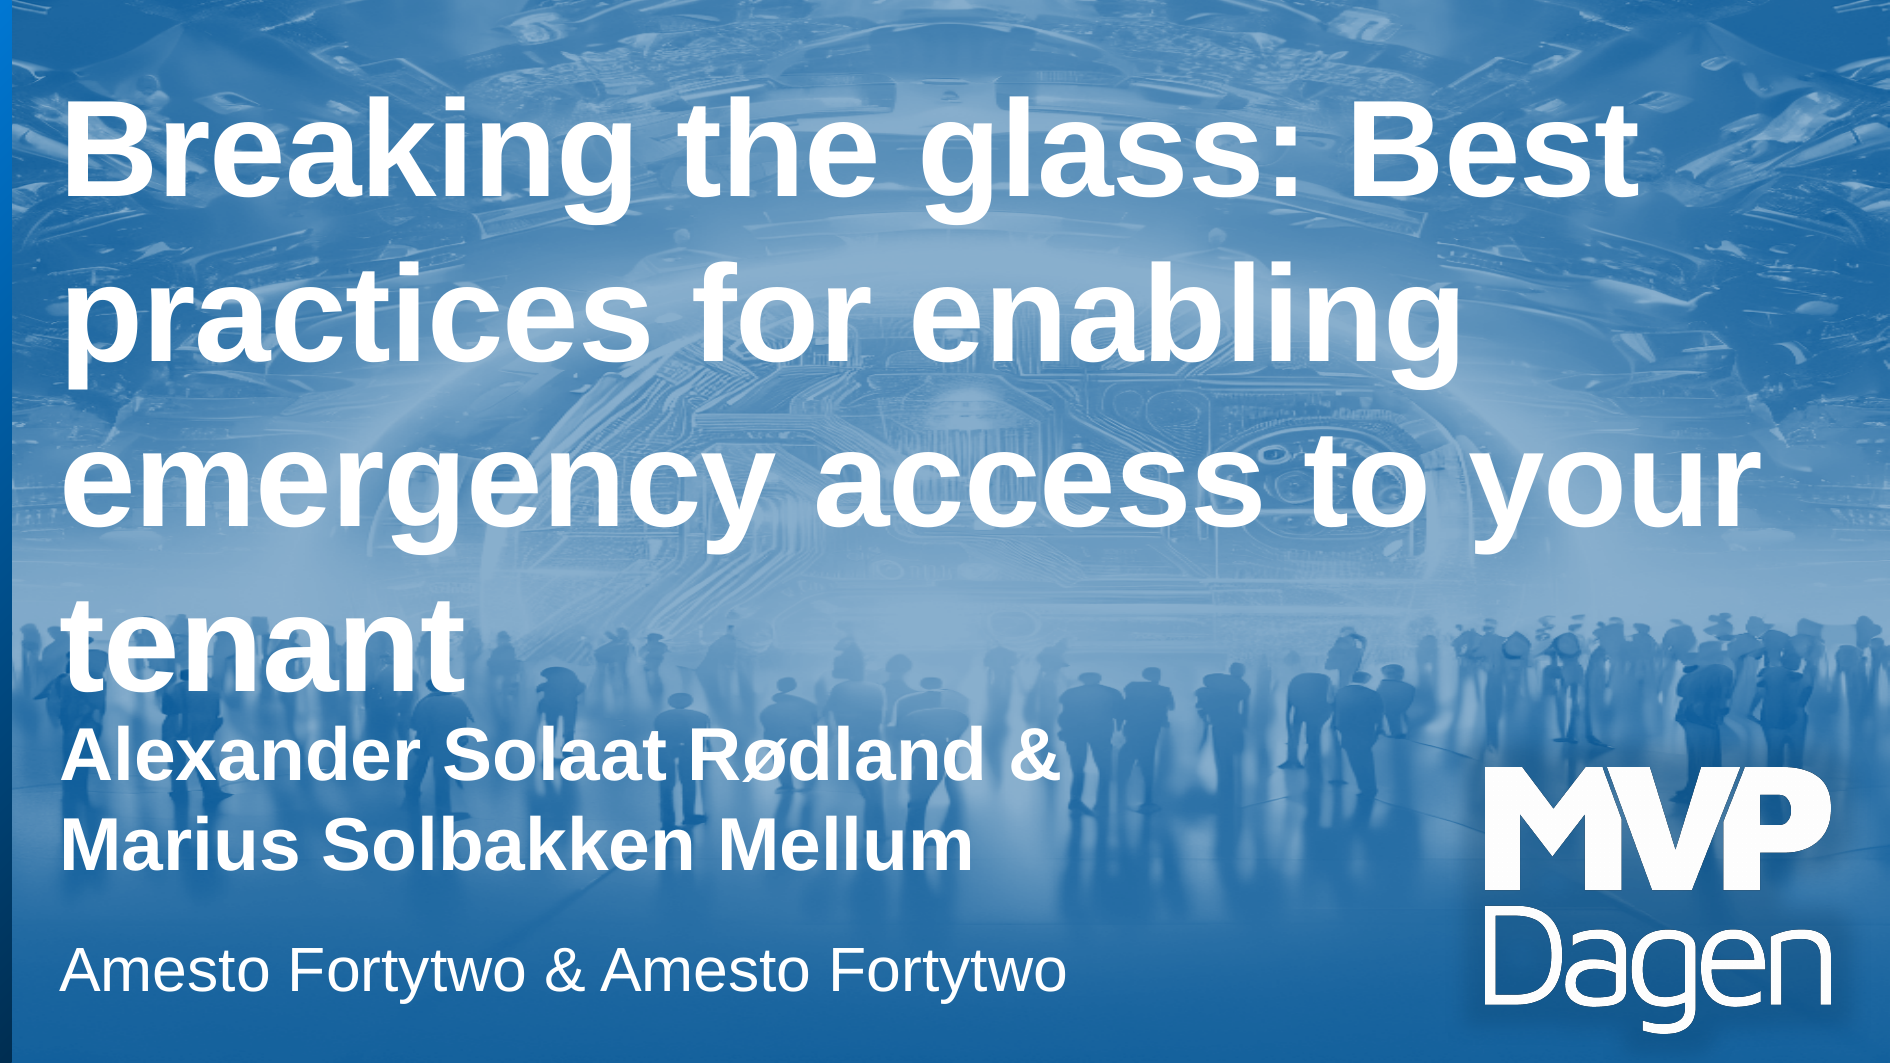

# Breaking the glass: Best practices for enabling emergency access to your tenant
Alexander Solaat Rødland &
Marius Solbakken Mellum
Amesto Fortytwo & Amesto Fortytwo